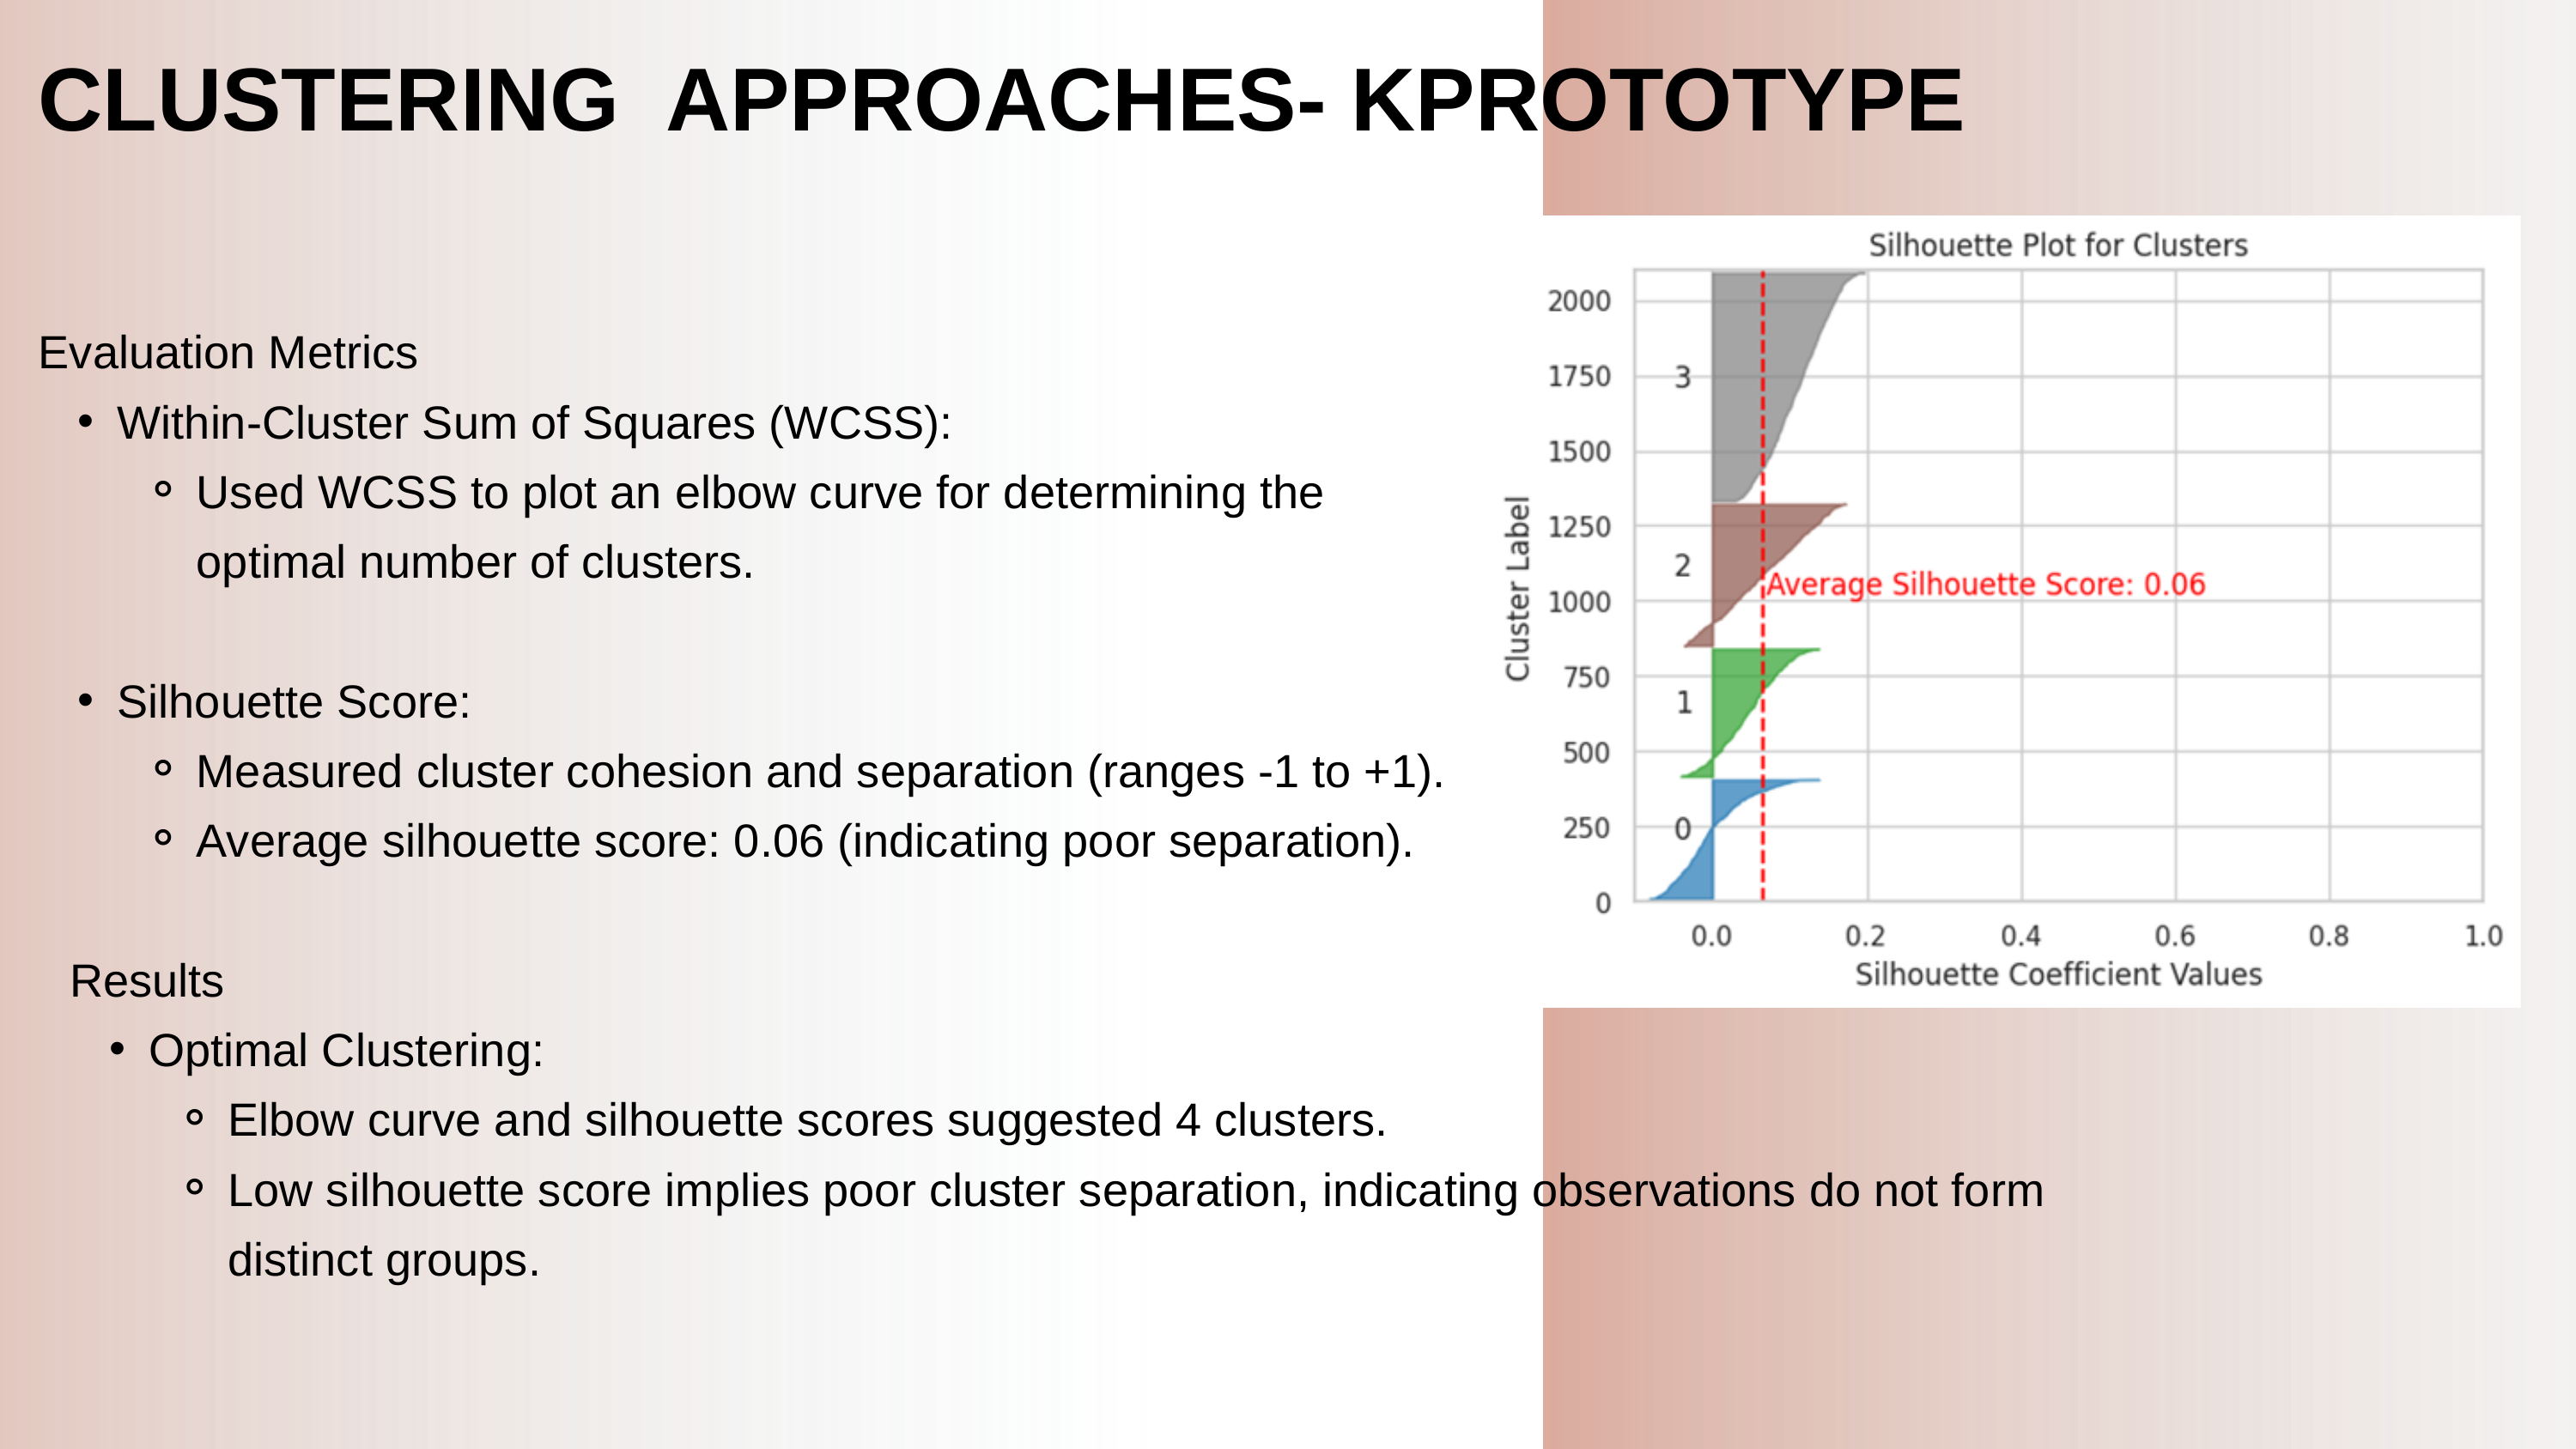

CLUSTERING  APPROACHES- KPROTOTYPE

Evaluation Metrics
Within-Cluster Sum of Squares (WCSS):
Used WCSS to plot an elbow curve for determining the optimal number of clusters.

Silhouette Score:
Measured cluster cohesion and separation (ranges -1 to +1).
Average silhouette score: 0.06 (indicating poor separation).

Results
Optimal Clustering:
Elbow curve and silhouette scores suggested 4 clusters.
Low silhouette score implies poor cluster separation, indicating observations do not form distinct groups.